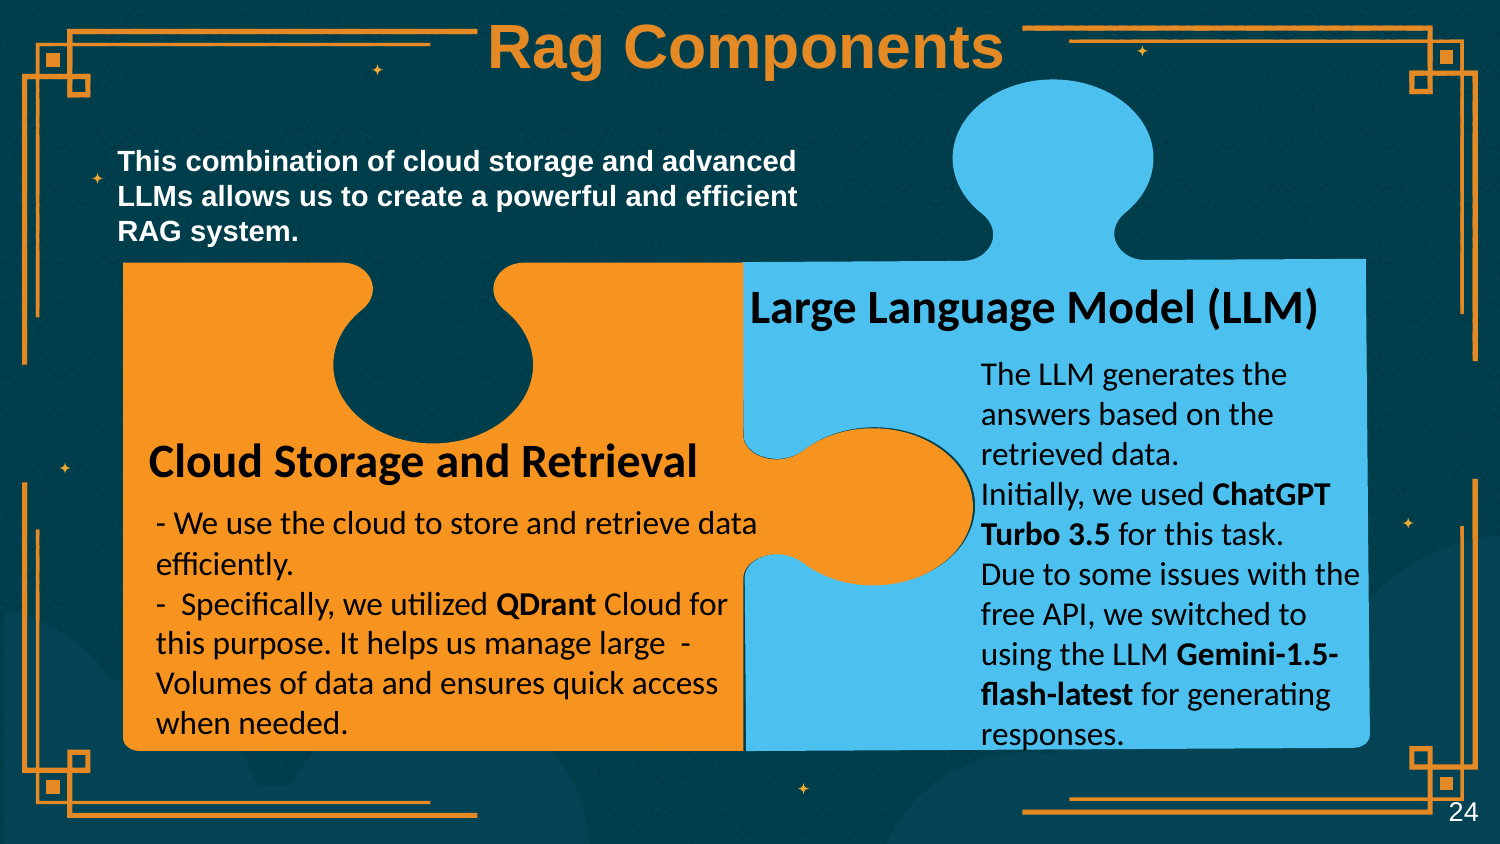

# Rag Components

This combination of cloud storage and advanced LLMs allows us to create a powerful and efficient RAG system.

Large Language Model (LLM)
The LLM generates the answers based on the retrieved data.
Initially, we used ChatGPT Turbo 3.5 for this task.
Due to some issues with the free API, we switched to using the LLM Gemini-1.5-flash-latest for generating responses.
Cloud Storage and Retrieval
- We use the cloud to store and retrieve data efficiently.
-  Specifically, we utilized QDrant Cloud for this purpose. It helps us manage large  -  Volumes of data and ensures quick access when needed.
24